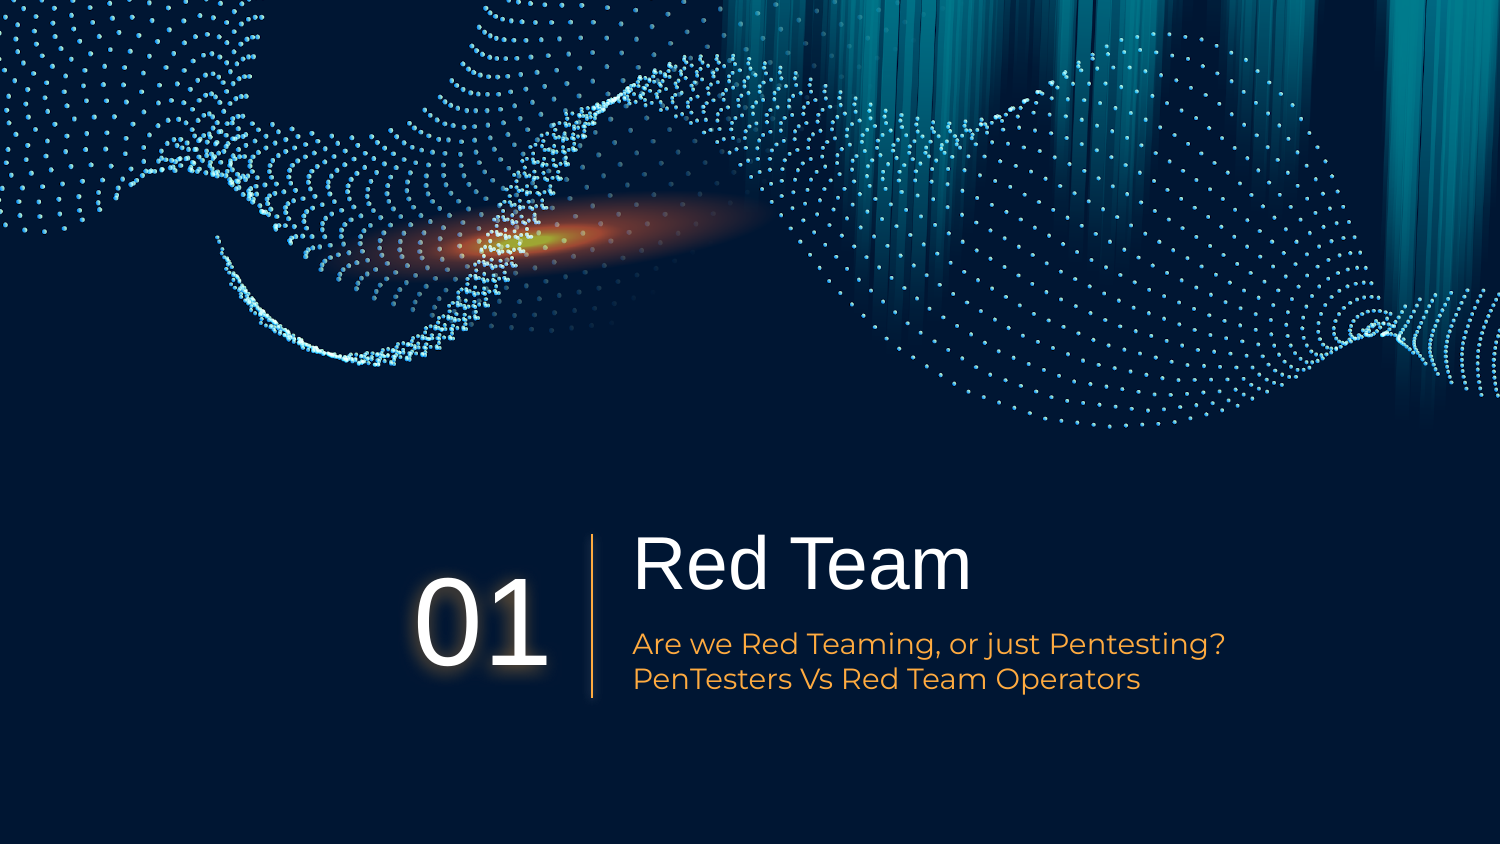

# Red Team
01
Are we Red Teaming, or just Pentesting?
PenTesters Vs Red Team Operators